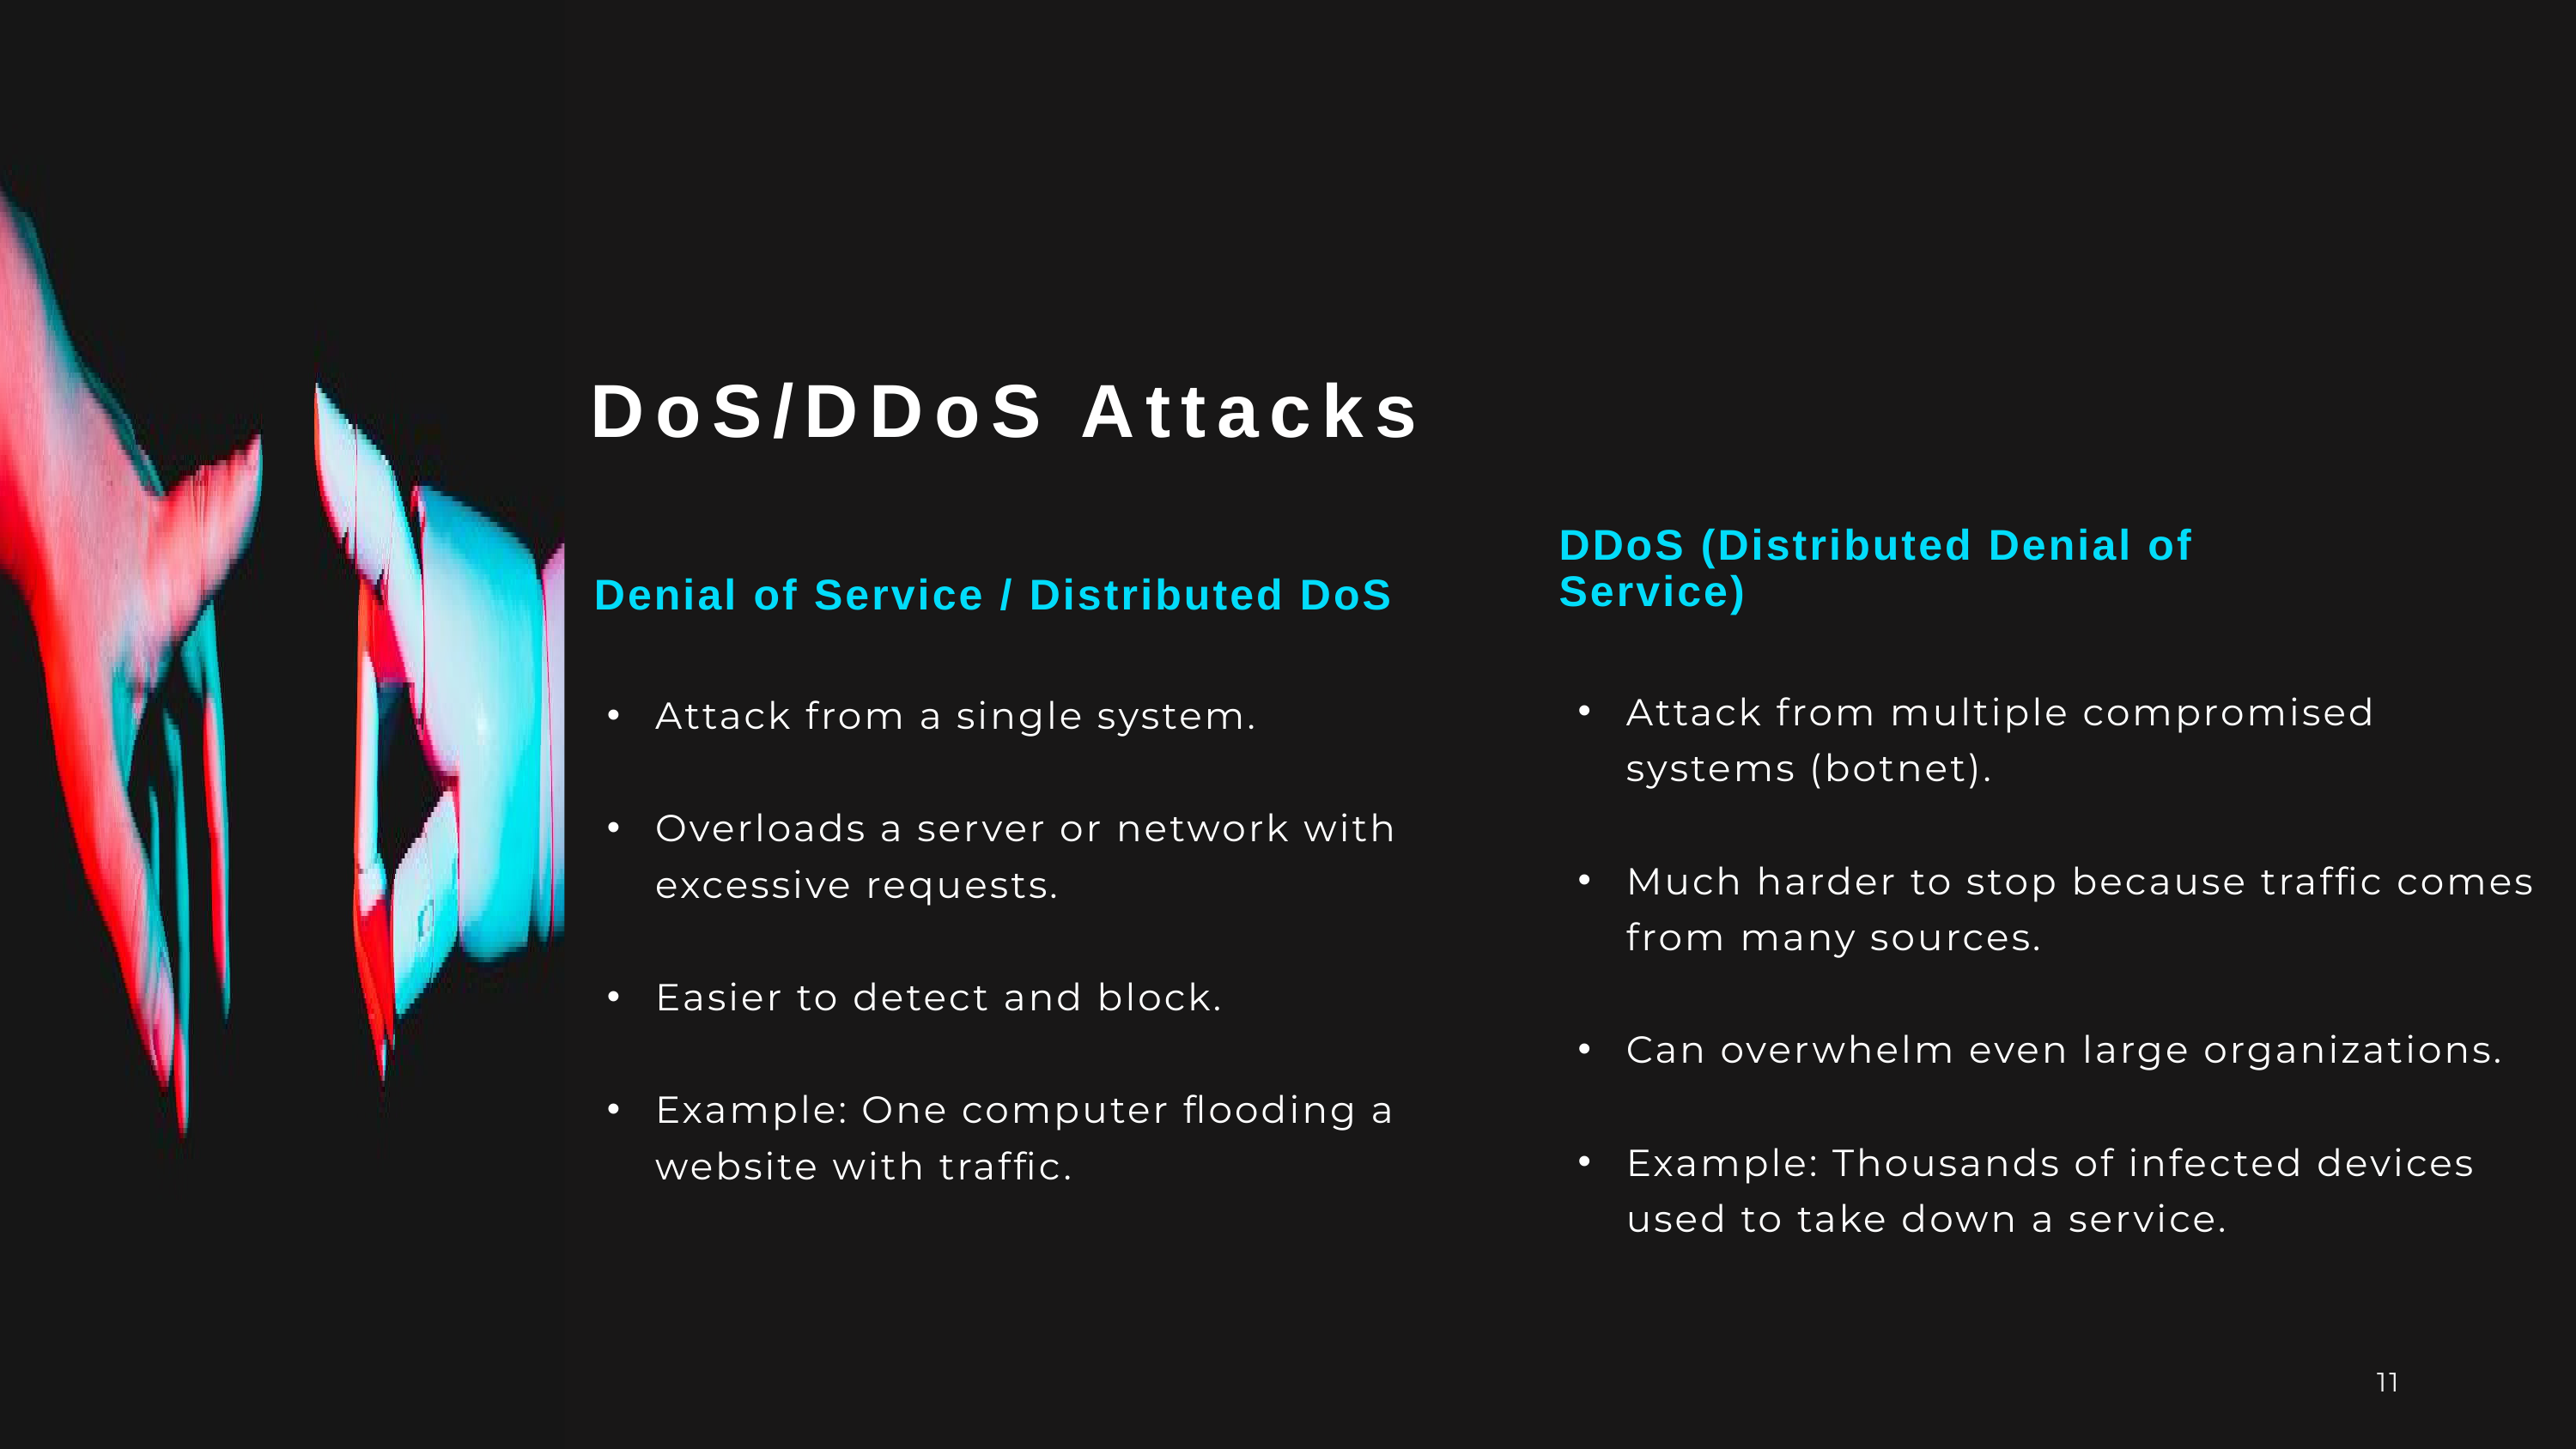

DoS/DDoS Attacks

DDoS (Distributed Denial of Service)

Denial of Service / Distributed DoS
Attack from multiple compromised systems (botnet).

Much harder to stop because traffic comes from many sources.

Can overwhelm even large organizations.

Example: Thousands of infected devices used to take down a service.
Attack from a single system.

Overloads a server or network with excessive requests.

Easier to detect and block.

Example: One computer flooding a website with traffic.

11